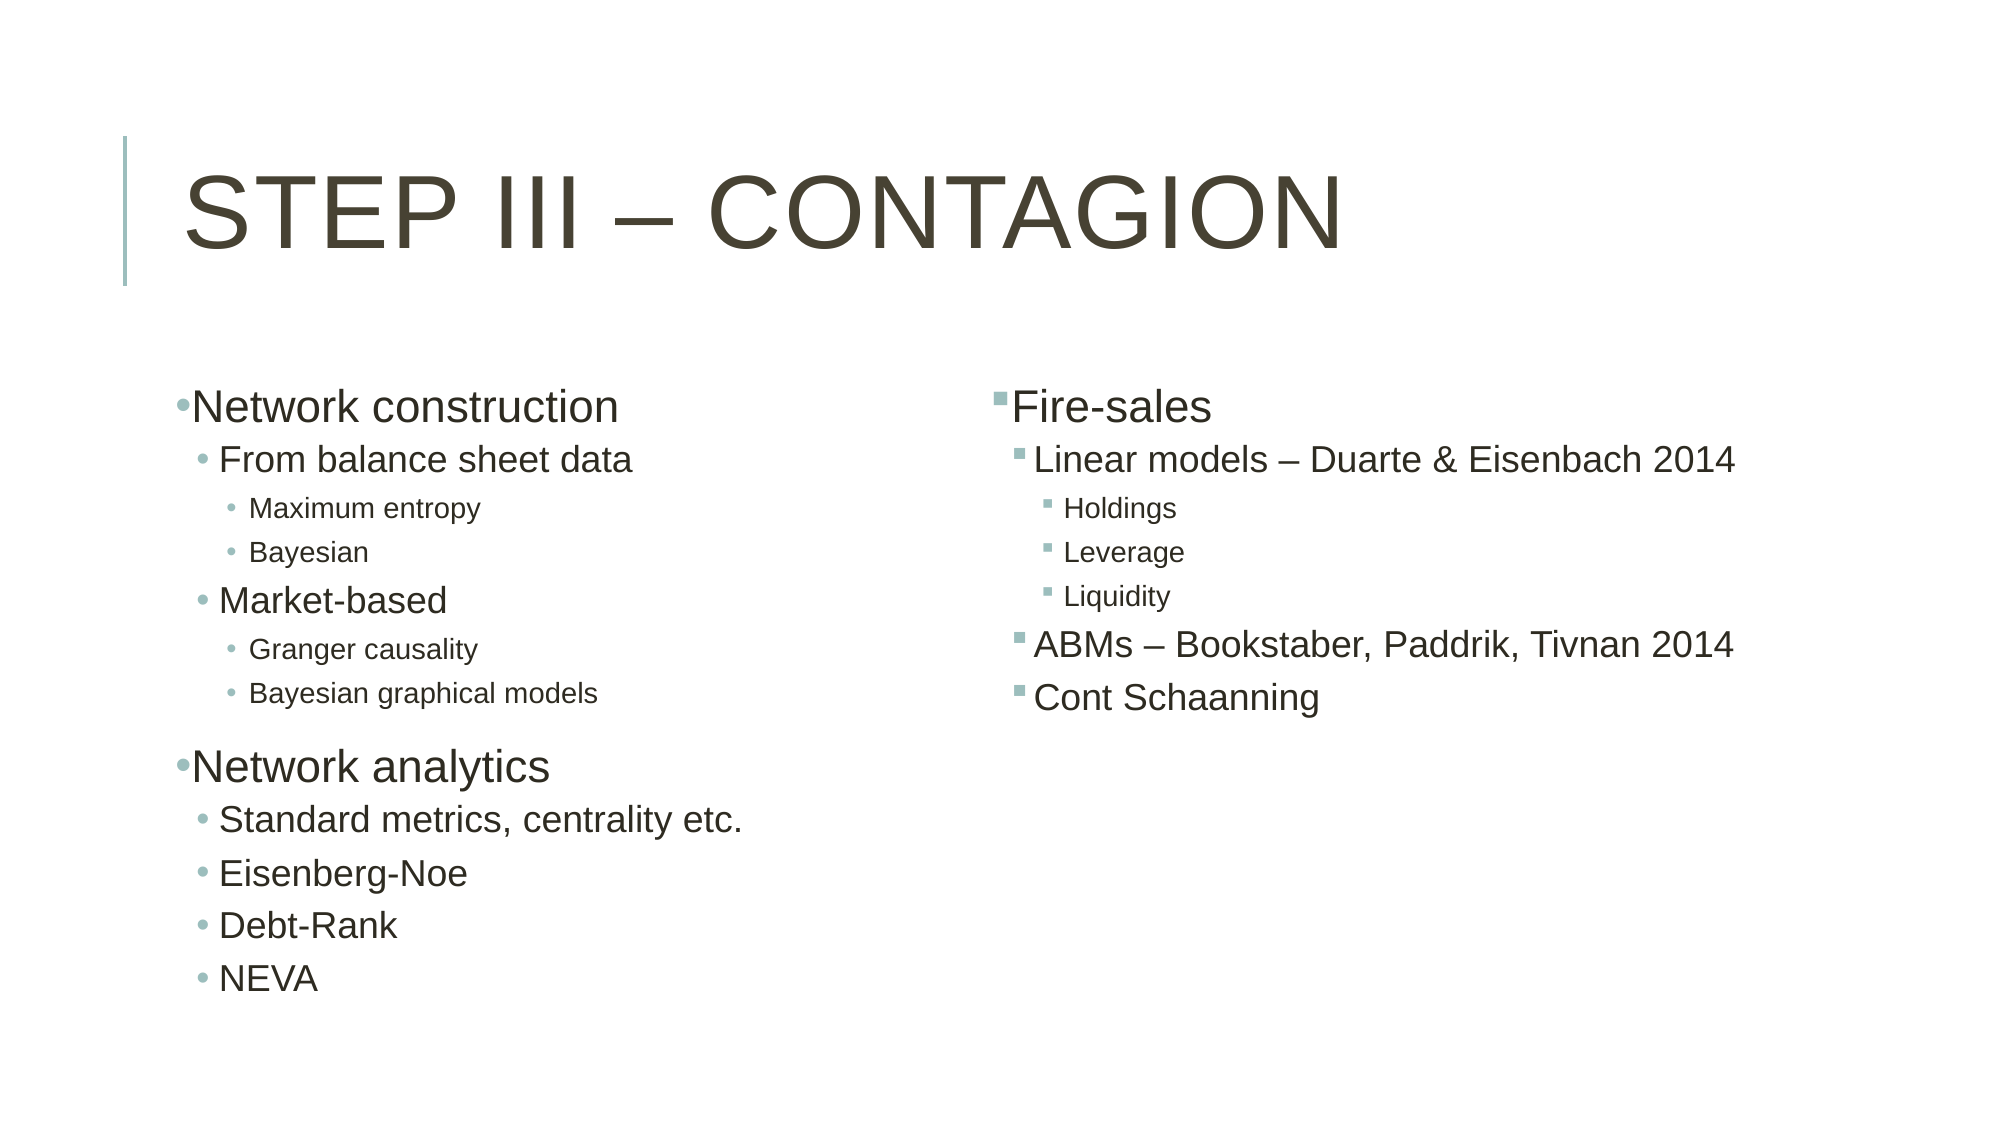

# Step III – Contagion
Network construction
From balance sheet data
Maximum entropy
Bayesian
Market-based
Granger causality
Bayesian graphical models
Network analytics
Standard metrics, centrality etc.
Eisenberg-Noe
Debt-Rank
NEVA
Fire-sales
Linear models – Duarte & Eisenbach 2014
Holdings
Leverage
Liquidity
ABMs – Bookstaber, Paddrik, Tivnan 2014
Cont Schaanning